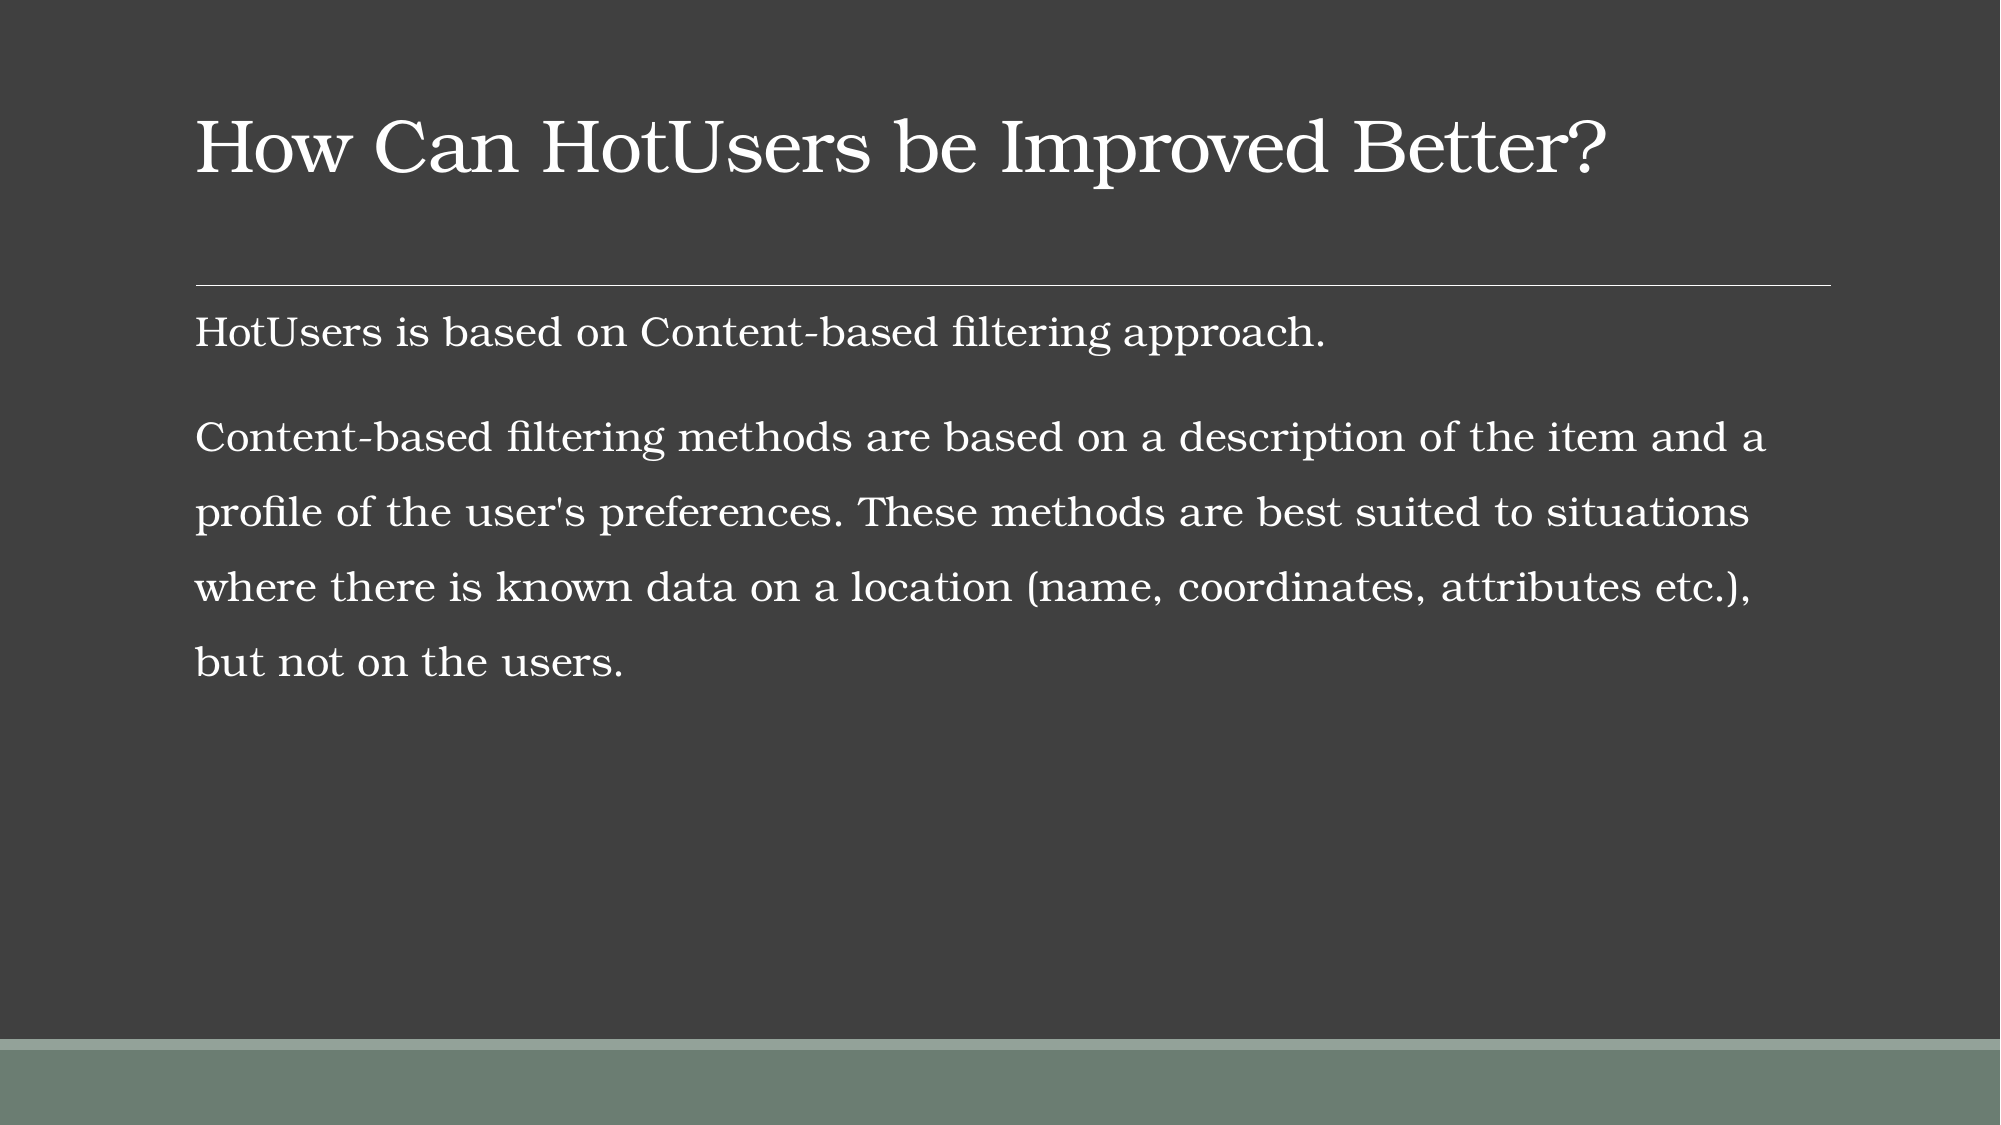

# How Can HotUsers be Improved Better?
HotUsers is based on Content-based filtering approach.
Content-based filtering methods are based on a description of the item and a profile of the user's preferences. These methods are best suited to situations where there is known data on a location (name, coordinates, attributes etc.), but not on the users.